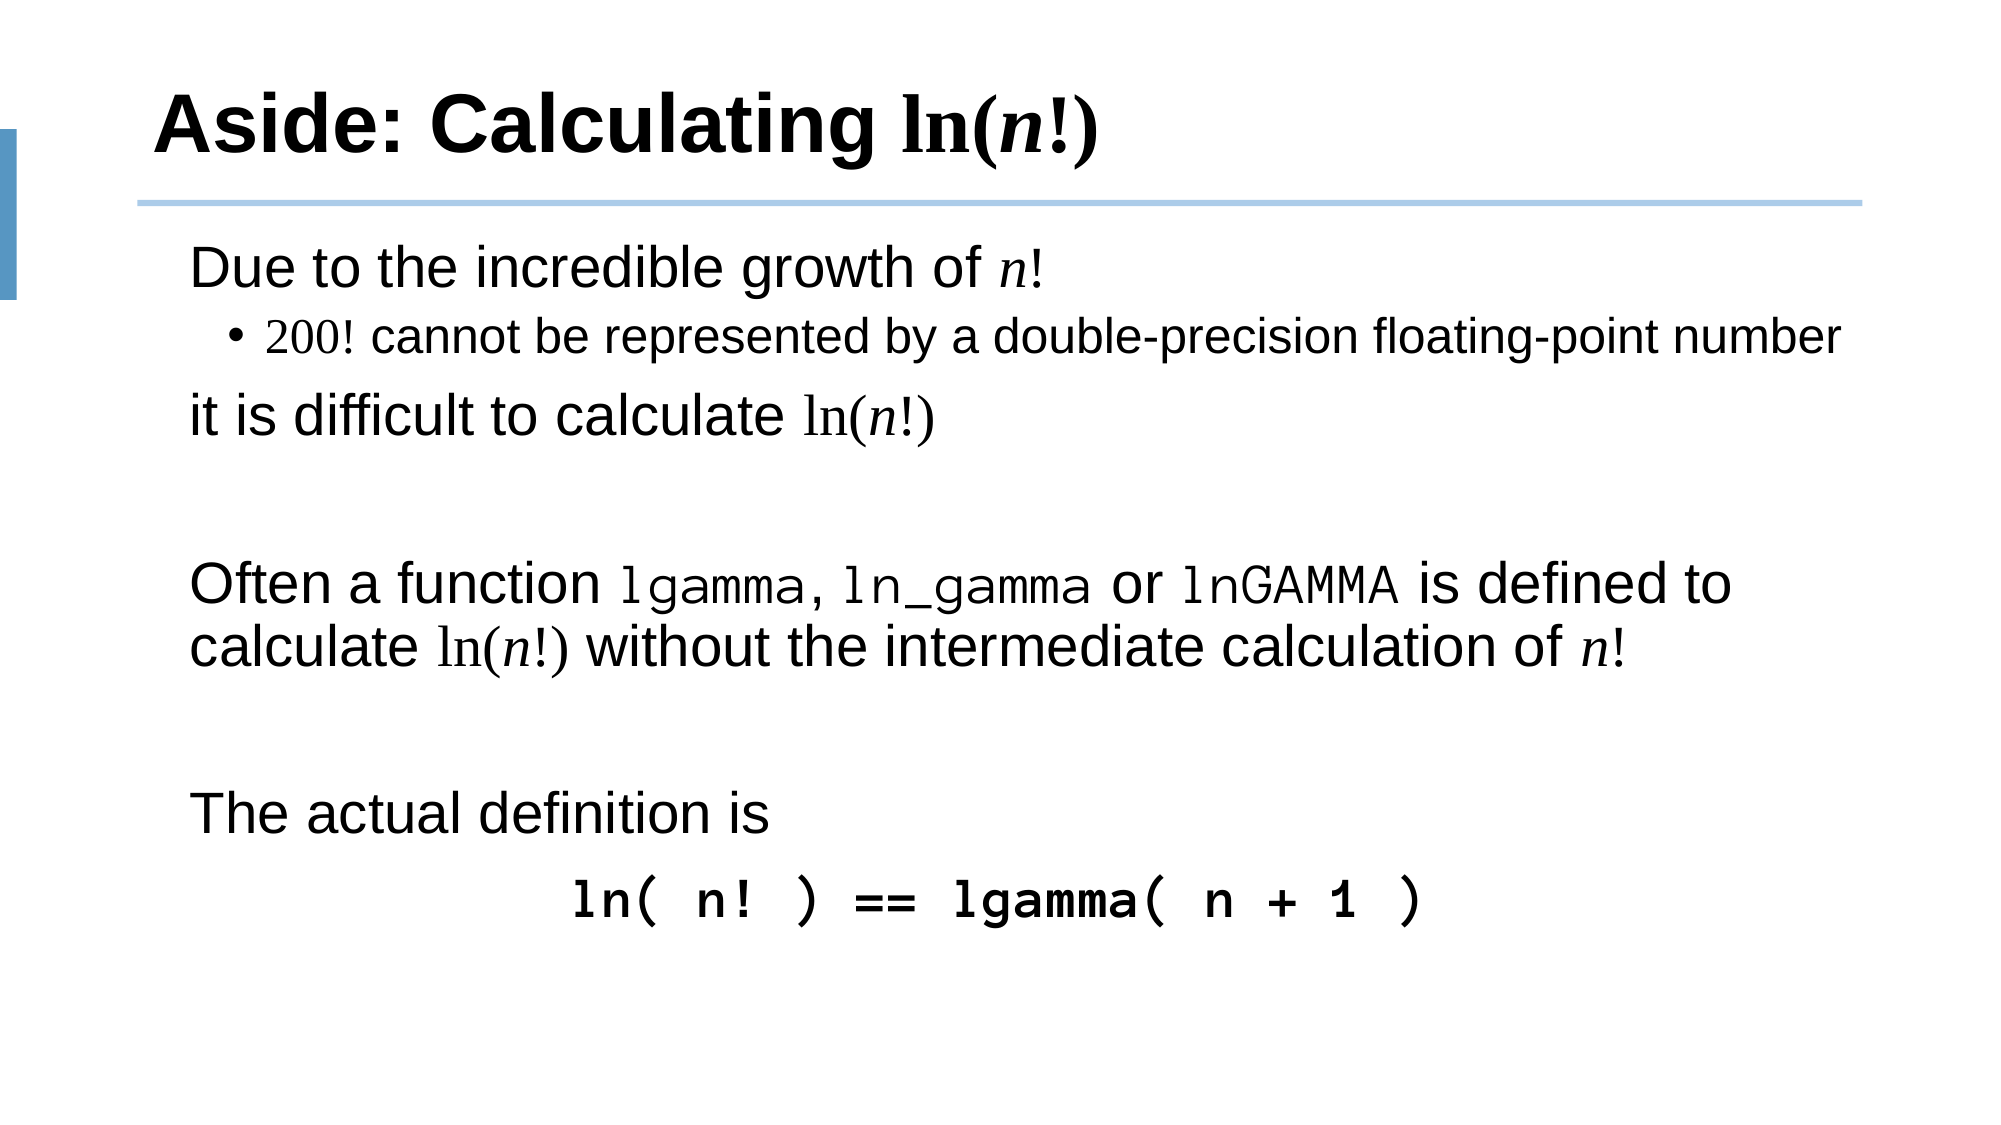

# Aside: Calculating ln(n!)
	Due to the incredible growth of n!
200! cannot be represented by a double-precision floating-point number
	it is difficult to calculate ln(n!)

	Often a function lgamma, ln_gamma or lnGAMMA is defined to calculate ln(n!) without the intermediate calculation of n!

	The actual definition is
ln( n! ) == lgamma( n + 1 )